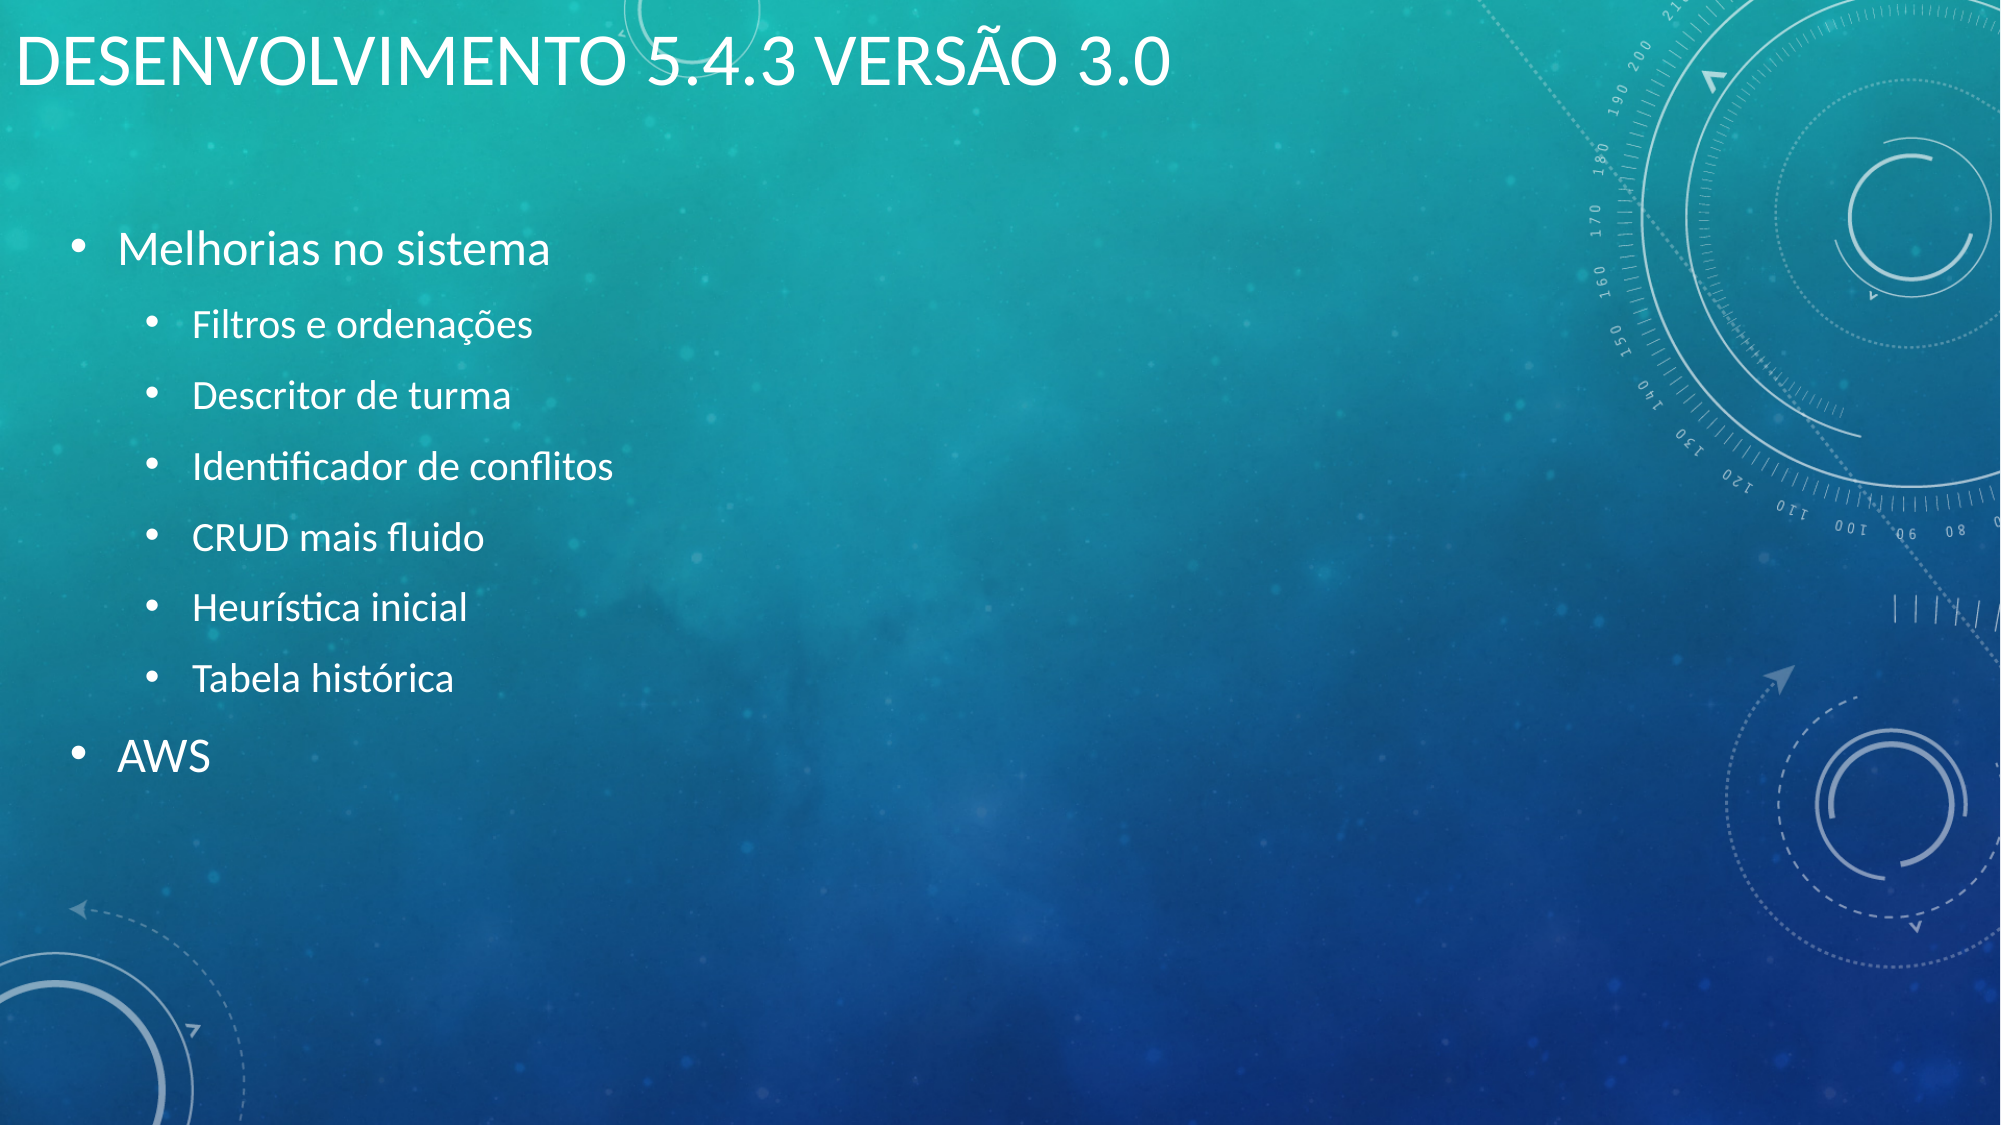

# Desenvolvimento 5.4.3 Versão 3.0
Melhorias no sistema
Filtros e ordenações
Descritor de turma
Identificador de conflitos
CRUD mais fluido
Heurística inicial
Tabela histórica
AWS